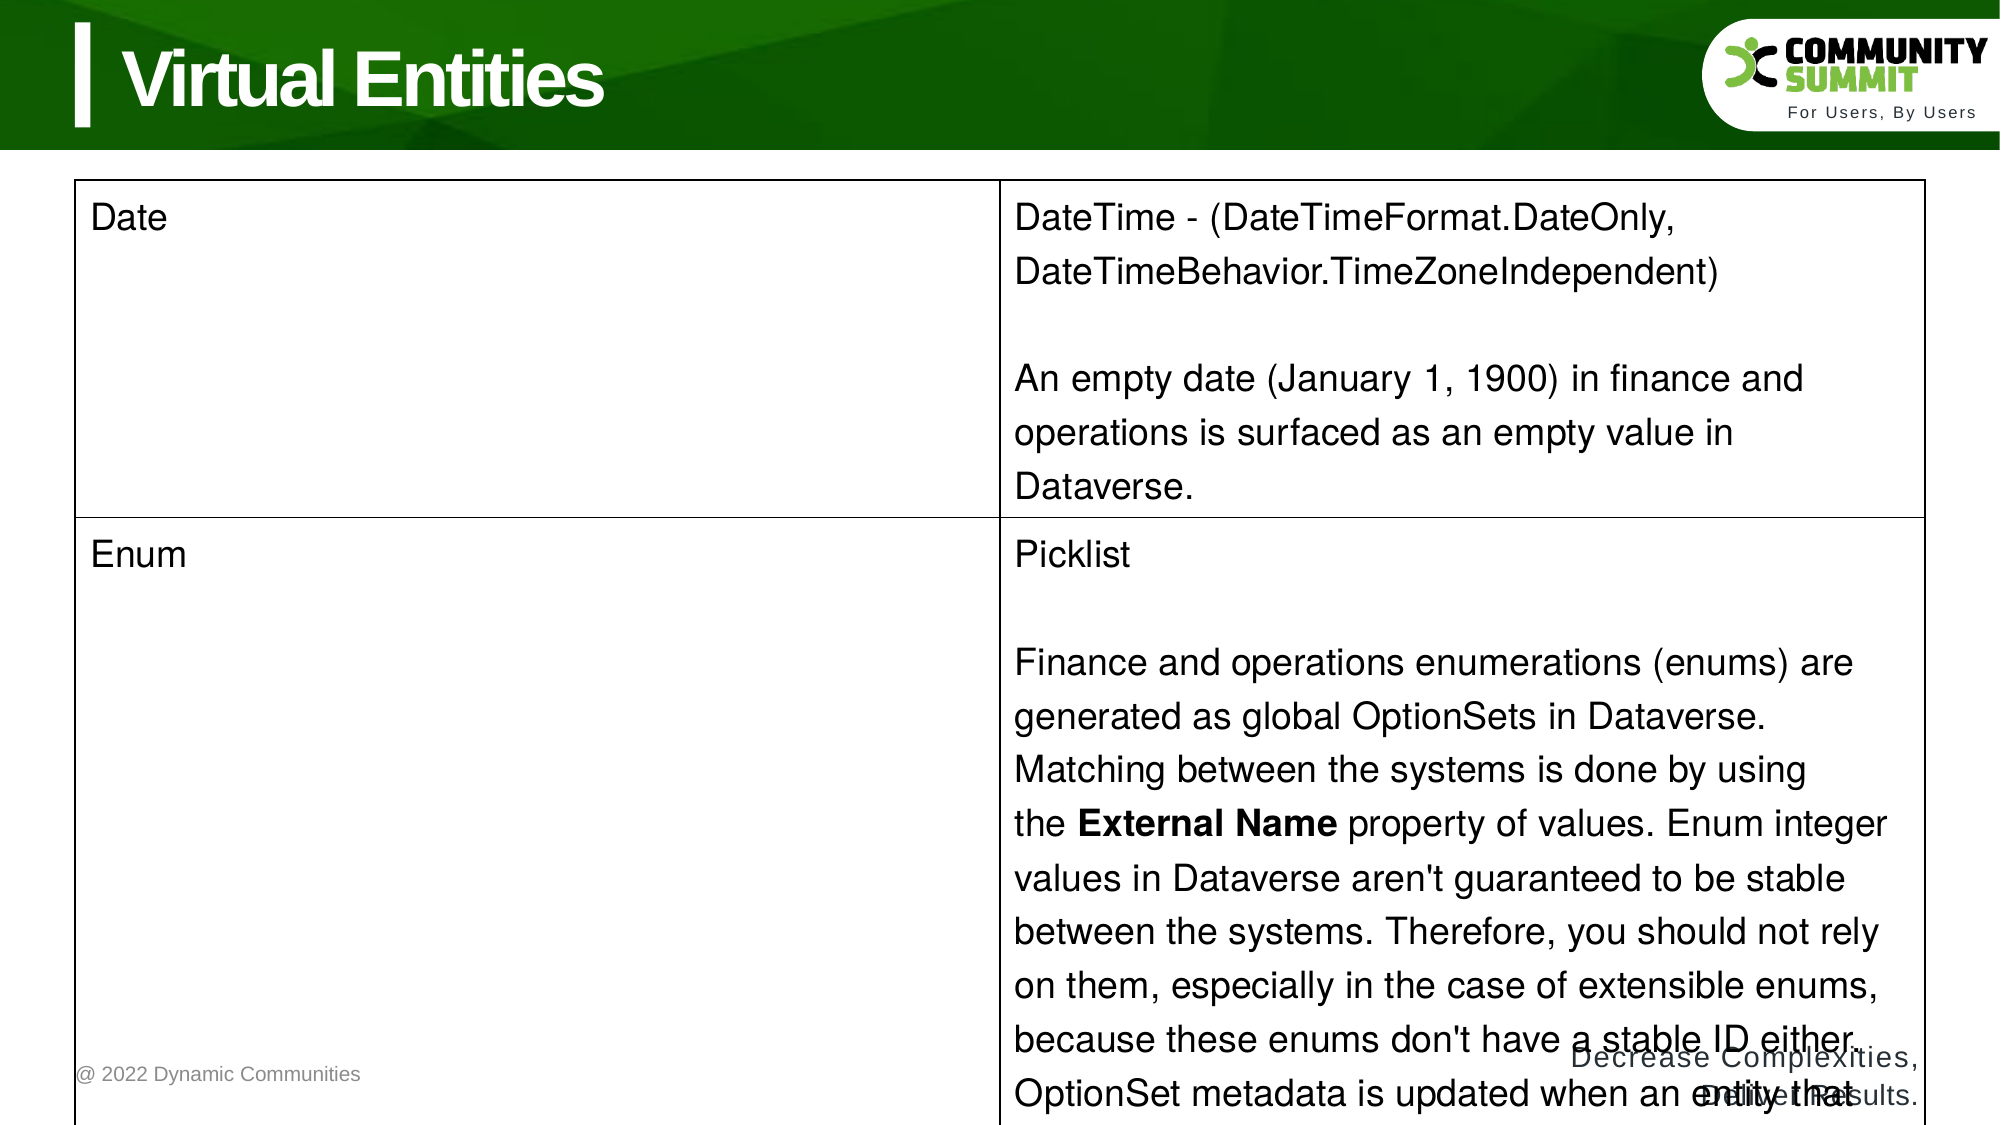

Virtual Entities
| Date | DateTime - (DateTimeFormat.DateOnly, DateTimeBehavior.TimeZoneIndependent) An empty date (January 1, 1900) in finance and operations is surfaced as an empty value in Dataverse. |
| --- | --- |
| Enum | Picklist Finance and operations enumerations (enums) are generated as global OptionSets in Dataverse. Matching between the systems is done by using the External Name property of values. Enum integer values in Dataverse aren't guaranteed to be stable between the systems. Therefore, you should not rely on them, especially in the case of extensible enums, because these enums don't have a stable ID either. OptionSet metadata is updated when an entity that uses the OptionSet is updated. |